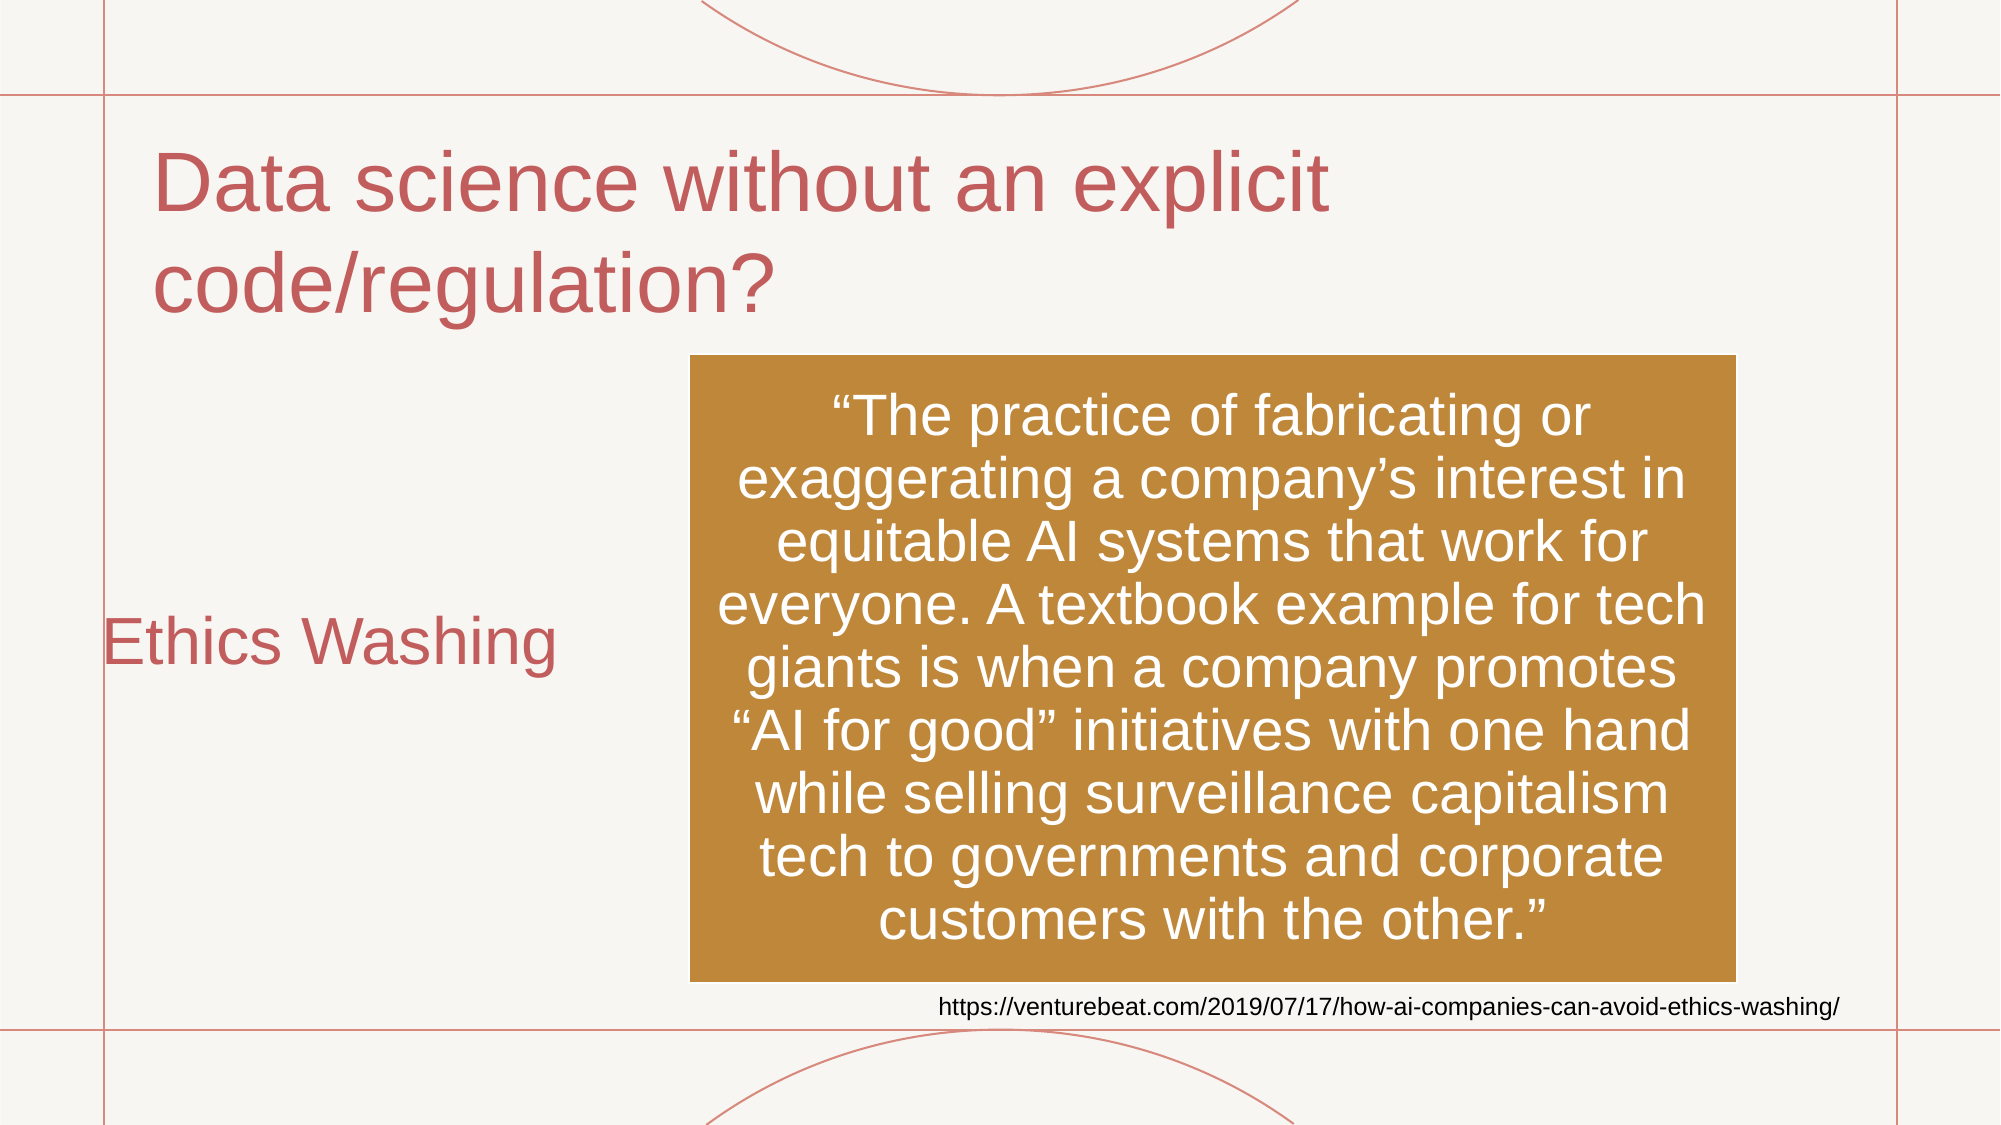

# Data science without an explicit code/regulation?
“The practice of fabricating or exaggerating a company’s interest in equitable AI systems that work for everyone. A textbook example for tech giants is when a company promotes “AI for good” initiatives with one hand while selling surveillance capitalism tech to governments and corporate customers with the other.”
Ethics Washing
https://venturebeat.com/2019/07/17/how-ai-companies-can-avoid-ethics-washing/